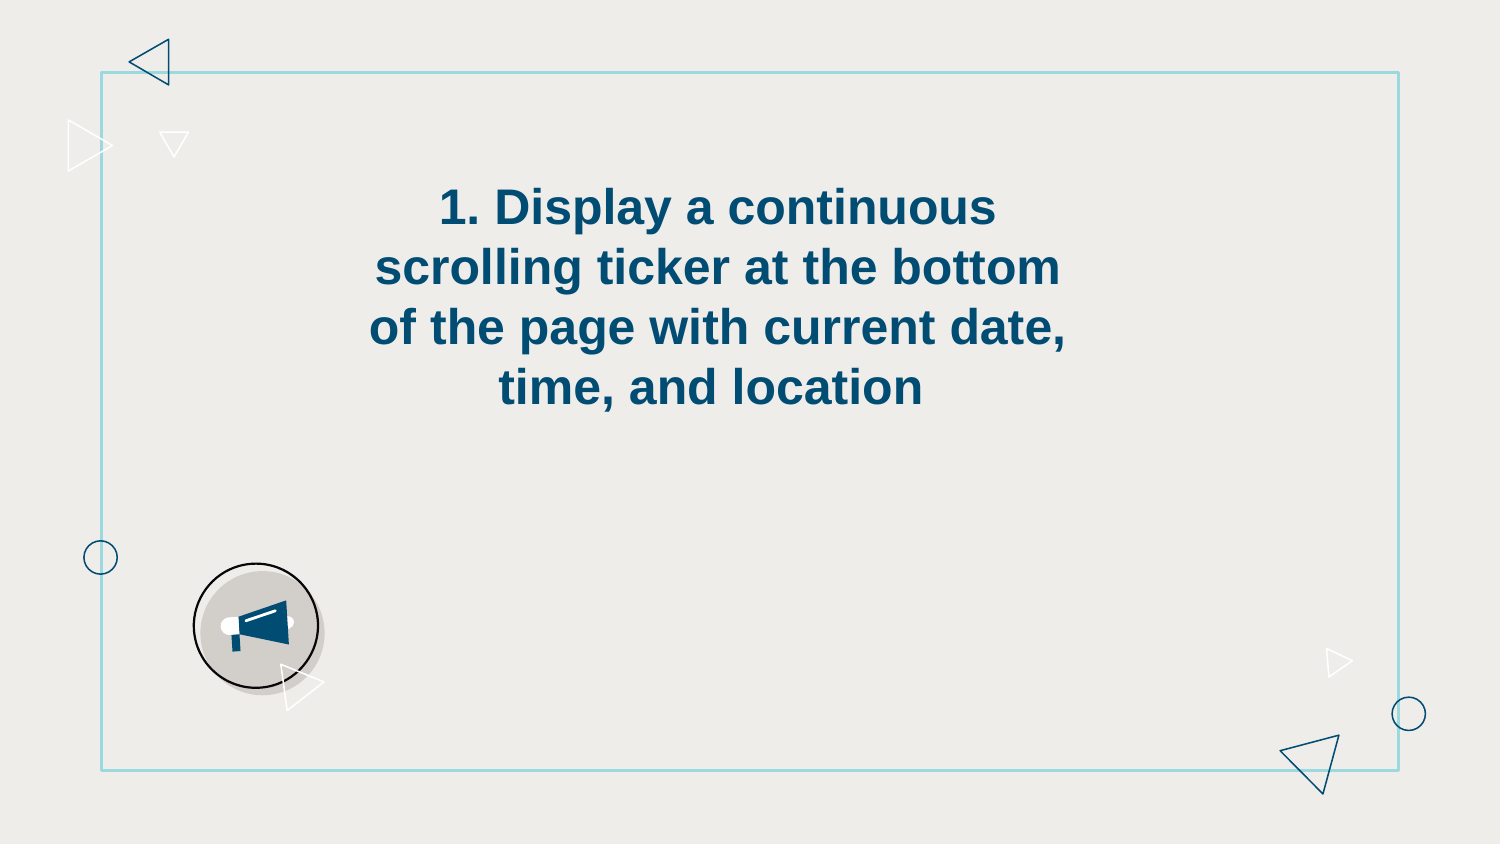

# 1. Display a continuous scrolling ticker at the bottom of the page with current date, time, and location